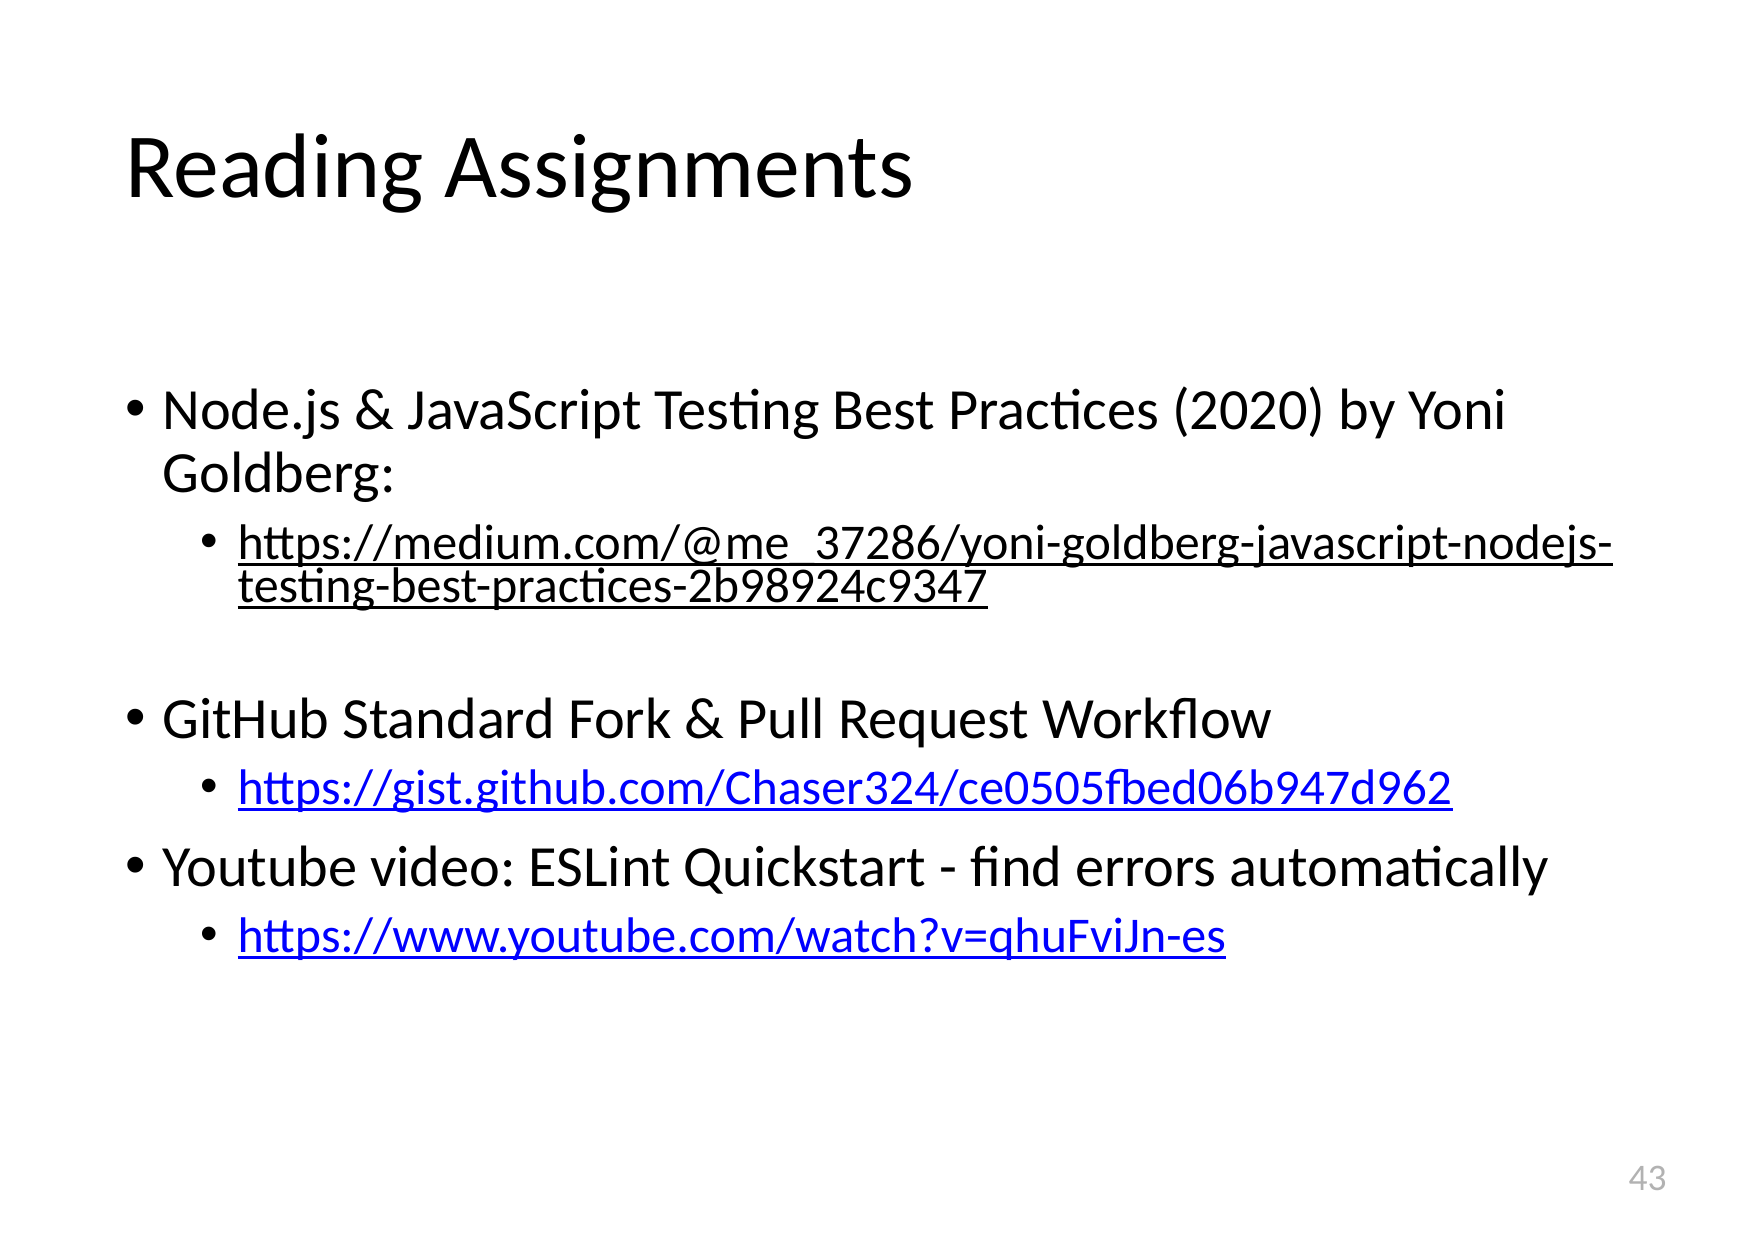

# Reading Assignments
Node.js & JavaScript Testing Best Practices (2020) by Yoni Goldberg:
https://medium.com/@me_37286/yoni-goldberg-javascript-nodejs-testing-best-practices-2b98924c9347
GitHub Standard Fork & Pull Request Workflow
https://gist.github.com/Chaser324/ce0505fbed06b947d962
Youtube video: ESLint Quickstart - find errors automatically
https://www.youtube.com/watch?v=qhuFviJn-es

43